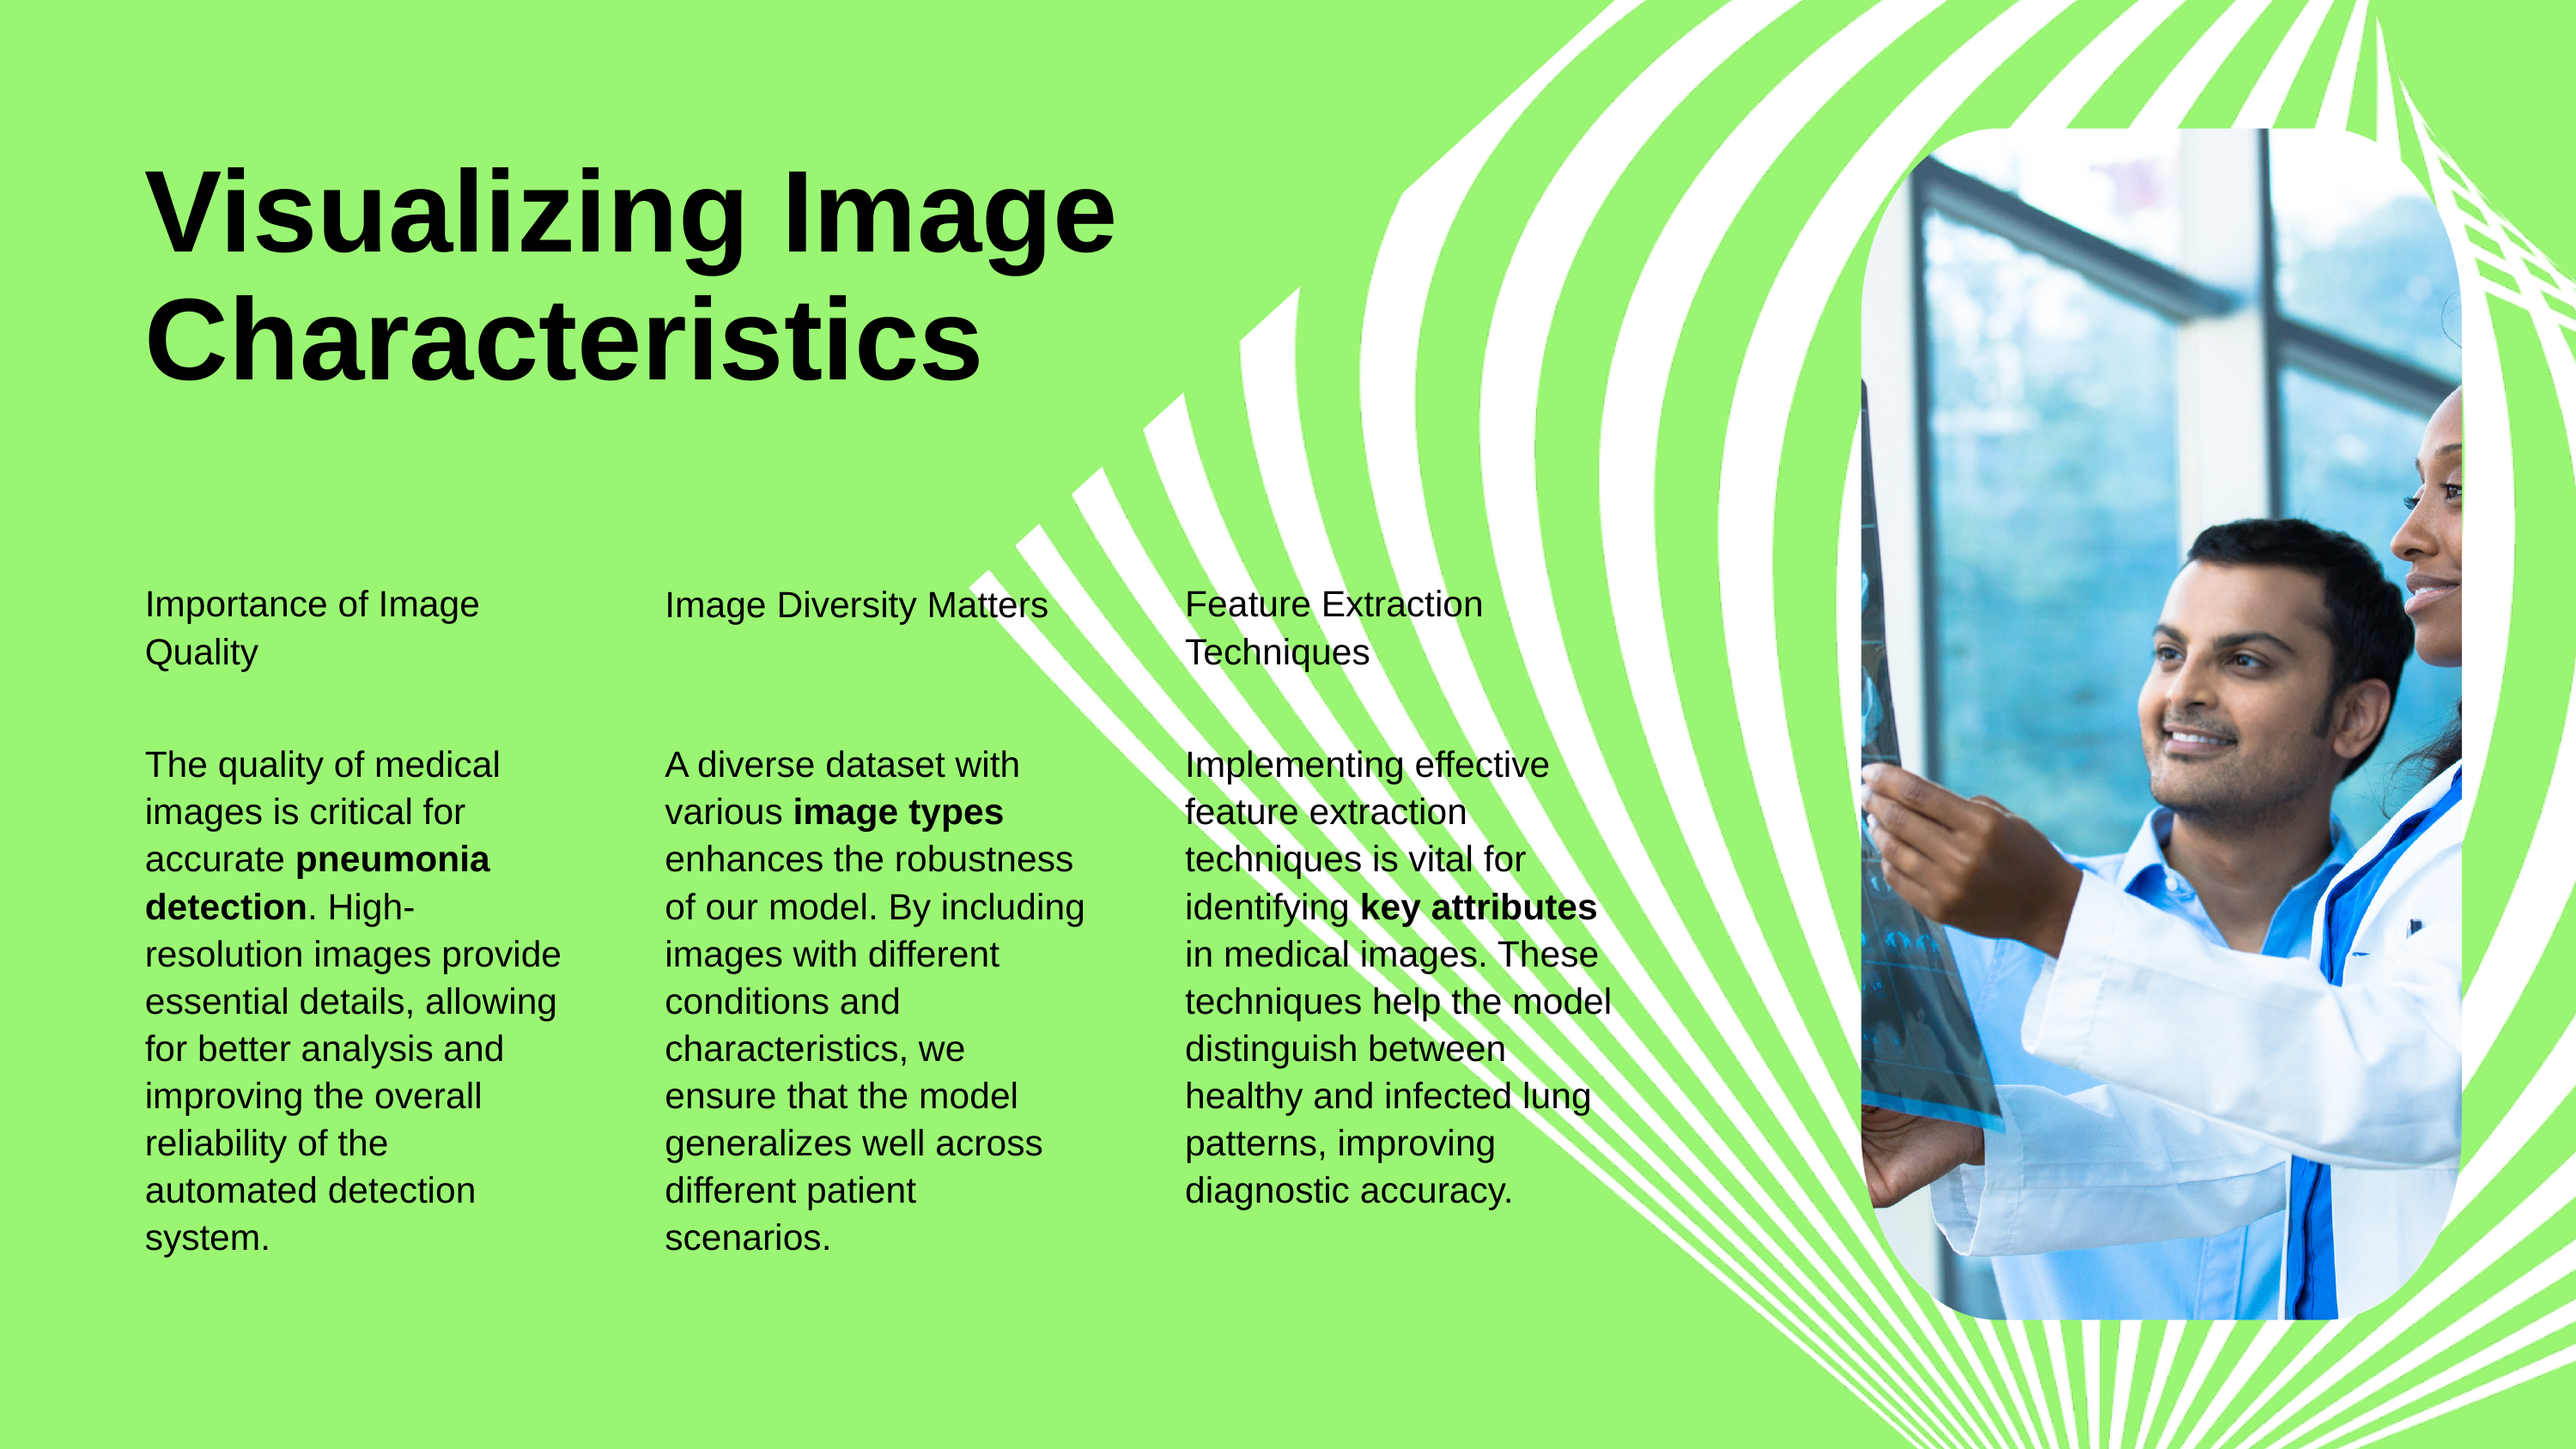

Visualizing Image Characteristics
Importance of Image Quality
The quality of medical images is critical for accurate pneumonia detection. High-resolution images provide essential details, allowing for better analysis and improving the overall reliability of the automated detection system.
Image Diversity Matters
A diverse dataset with various image types enhances the robustness of our model. By including images with different conditions and characteristics, we ensure that the model generalizes well across different patient scenarios.
Feature Extraction Techniques
Implementing effective feature extraction techniques is vital for identifying key attributes in medical images. These techniques help the model distinguish between healthy and infected lung patterns, improving diagnostic accuracy.